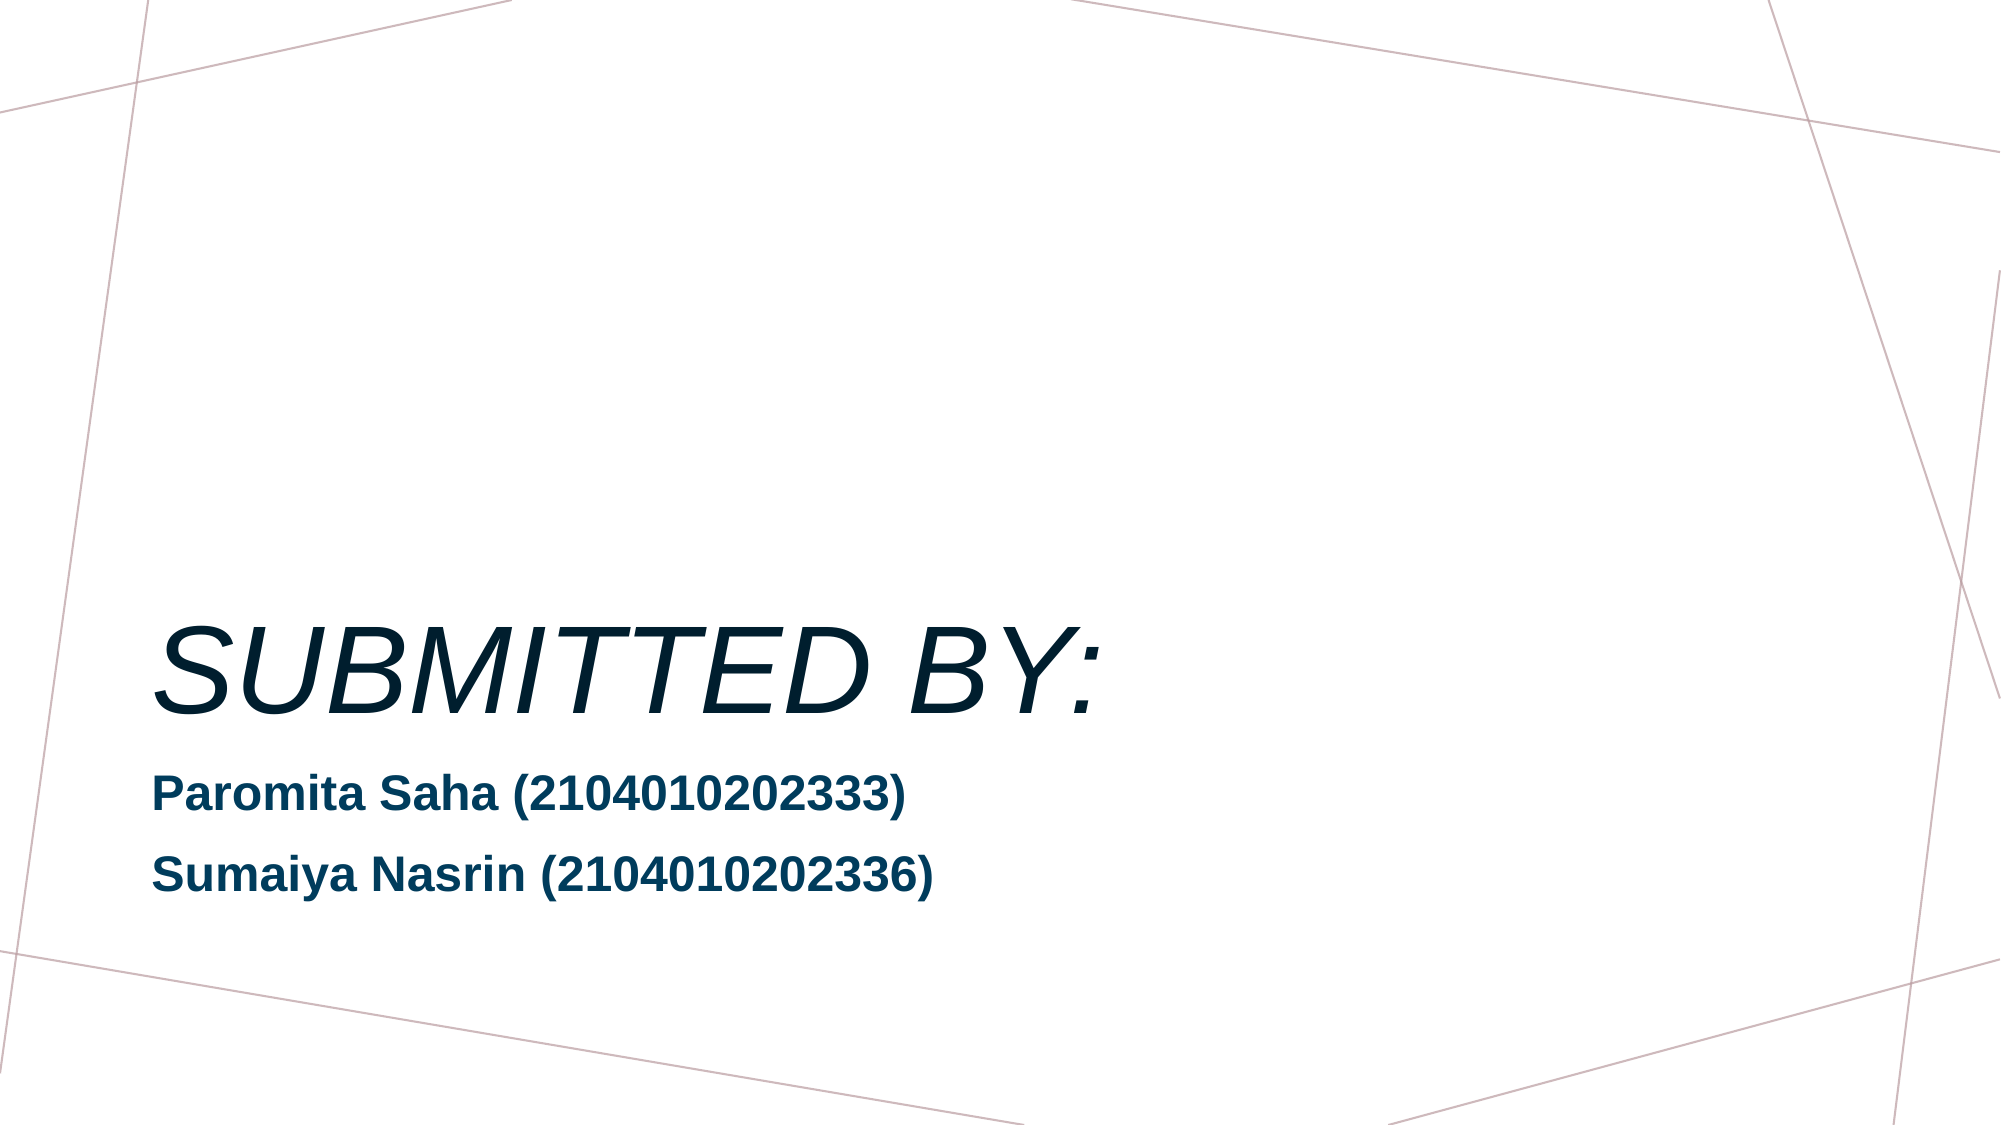

# Submitted By:
Paromita Saha (2104010202333)
Sumaiya Nasrin (2104010202336)